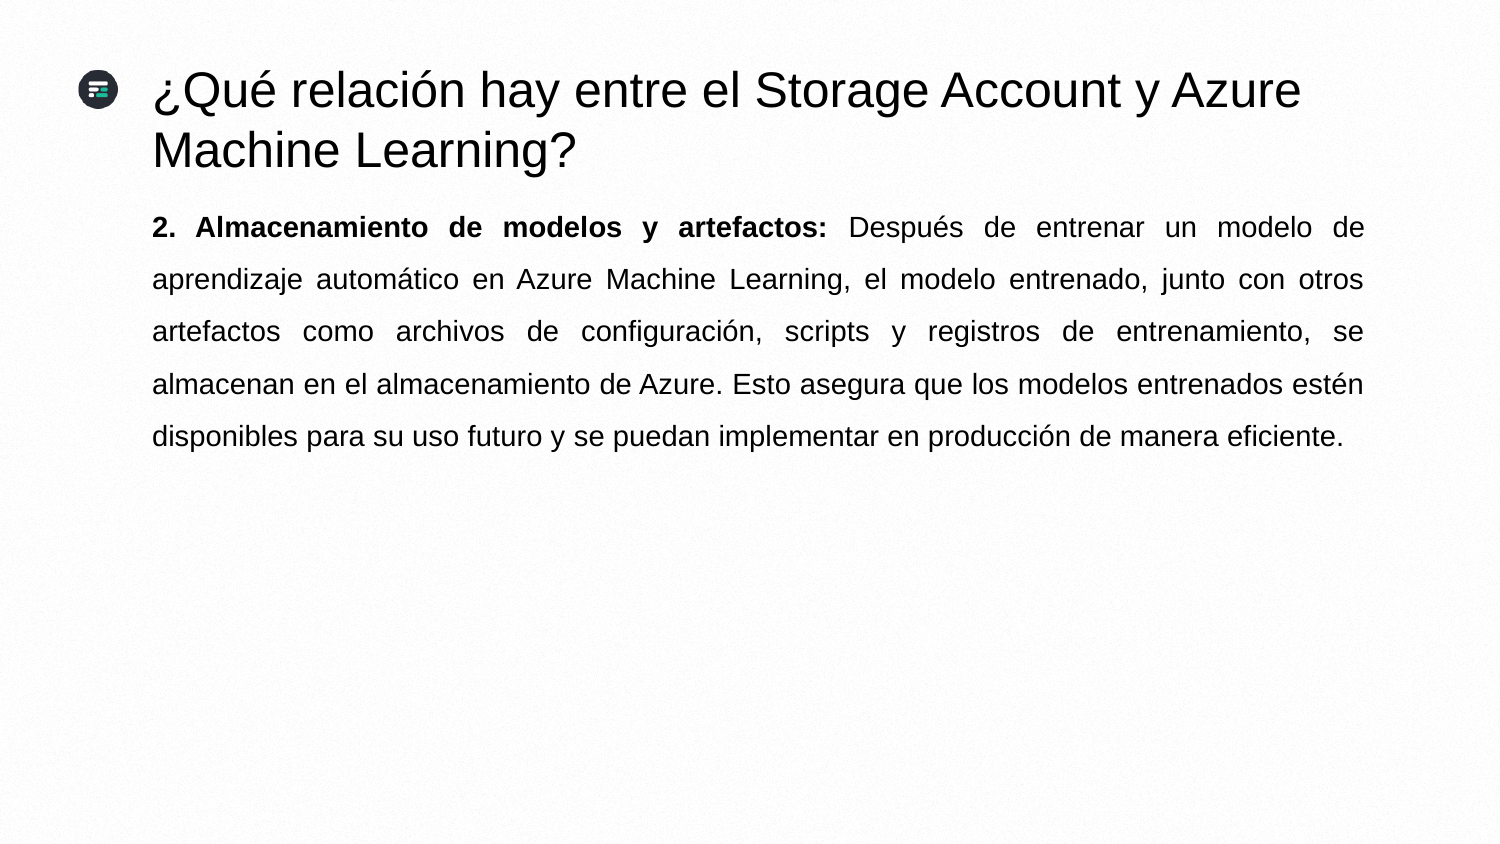

¿Qué relación hay entre el Storage Account y Azure Machine Learning?
2. Almacenamiento de modelos y artefactos: Después de entrenar un modelo de aprendizaje automático en Azure Machine Learning, el modelo entrenado, junto con otros artefactos como archivos de configuración, scripts y registros de entrenamiento, se almacenan en el almacenamiento de Azure. Esto asegura que los modelos entrenados estén disponibles para su uso futuro y se puedan implementar en producción de manera eficiente.